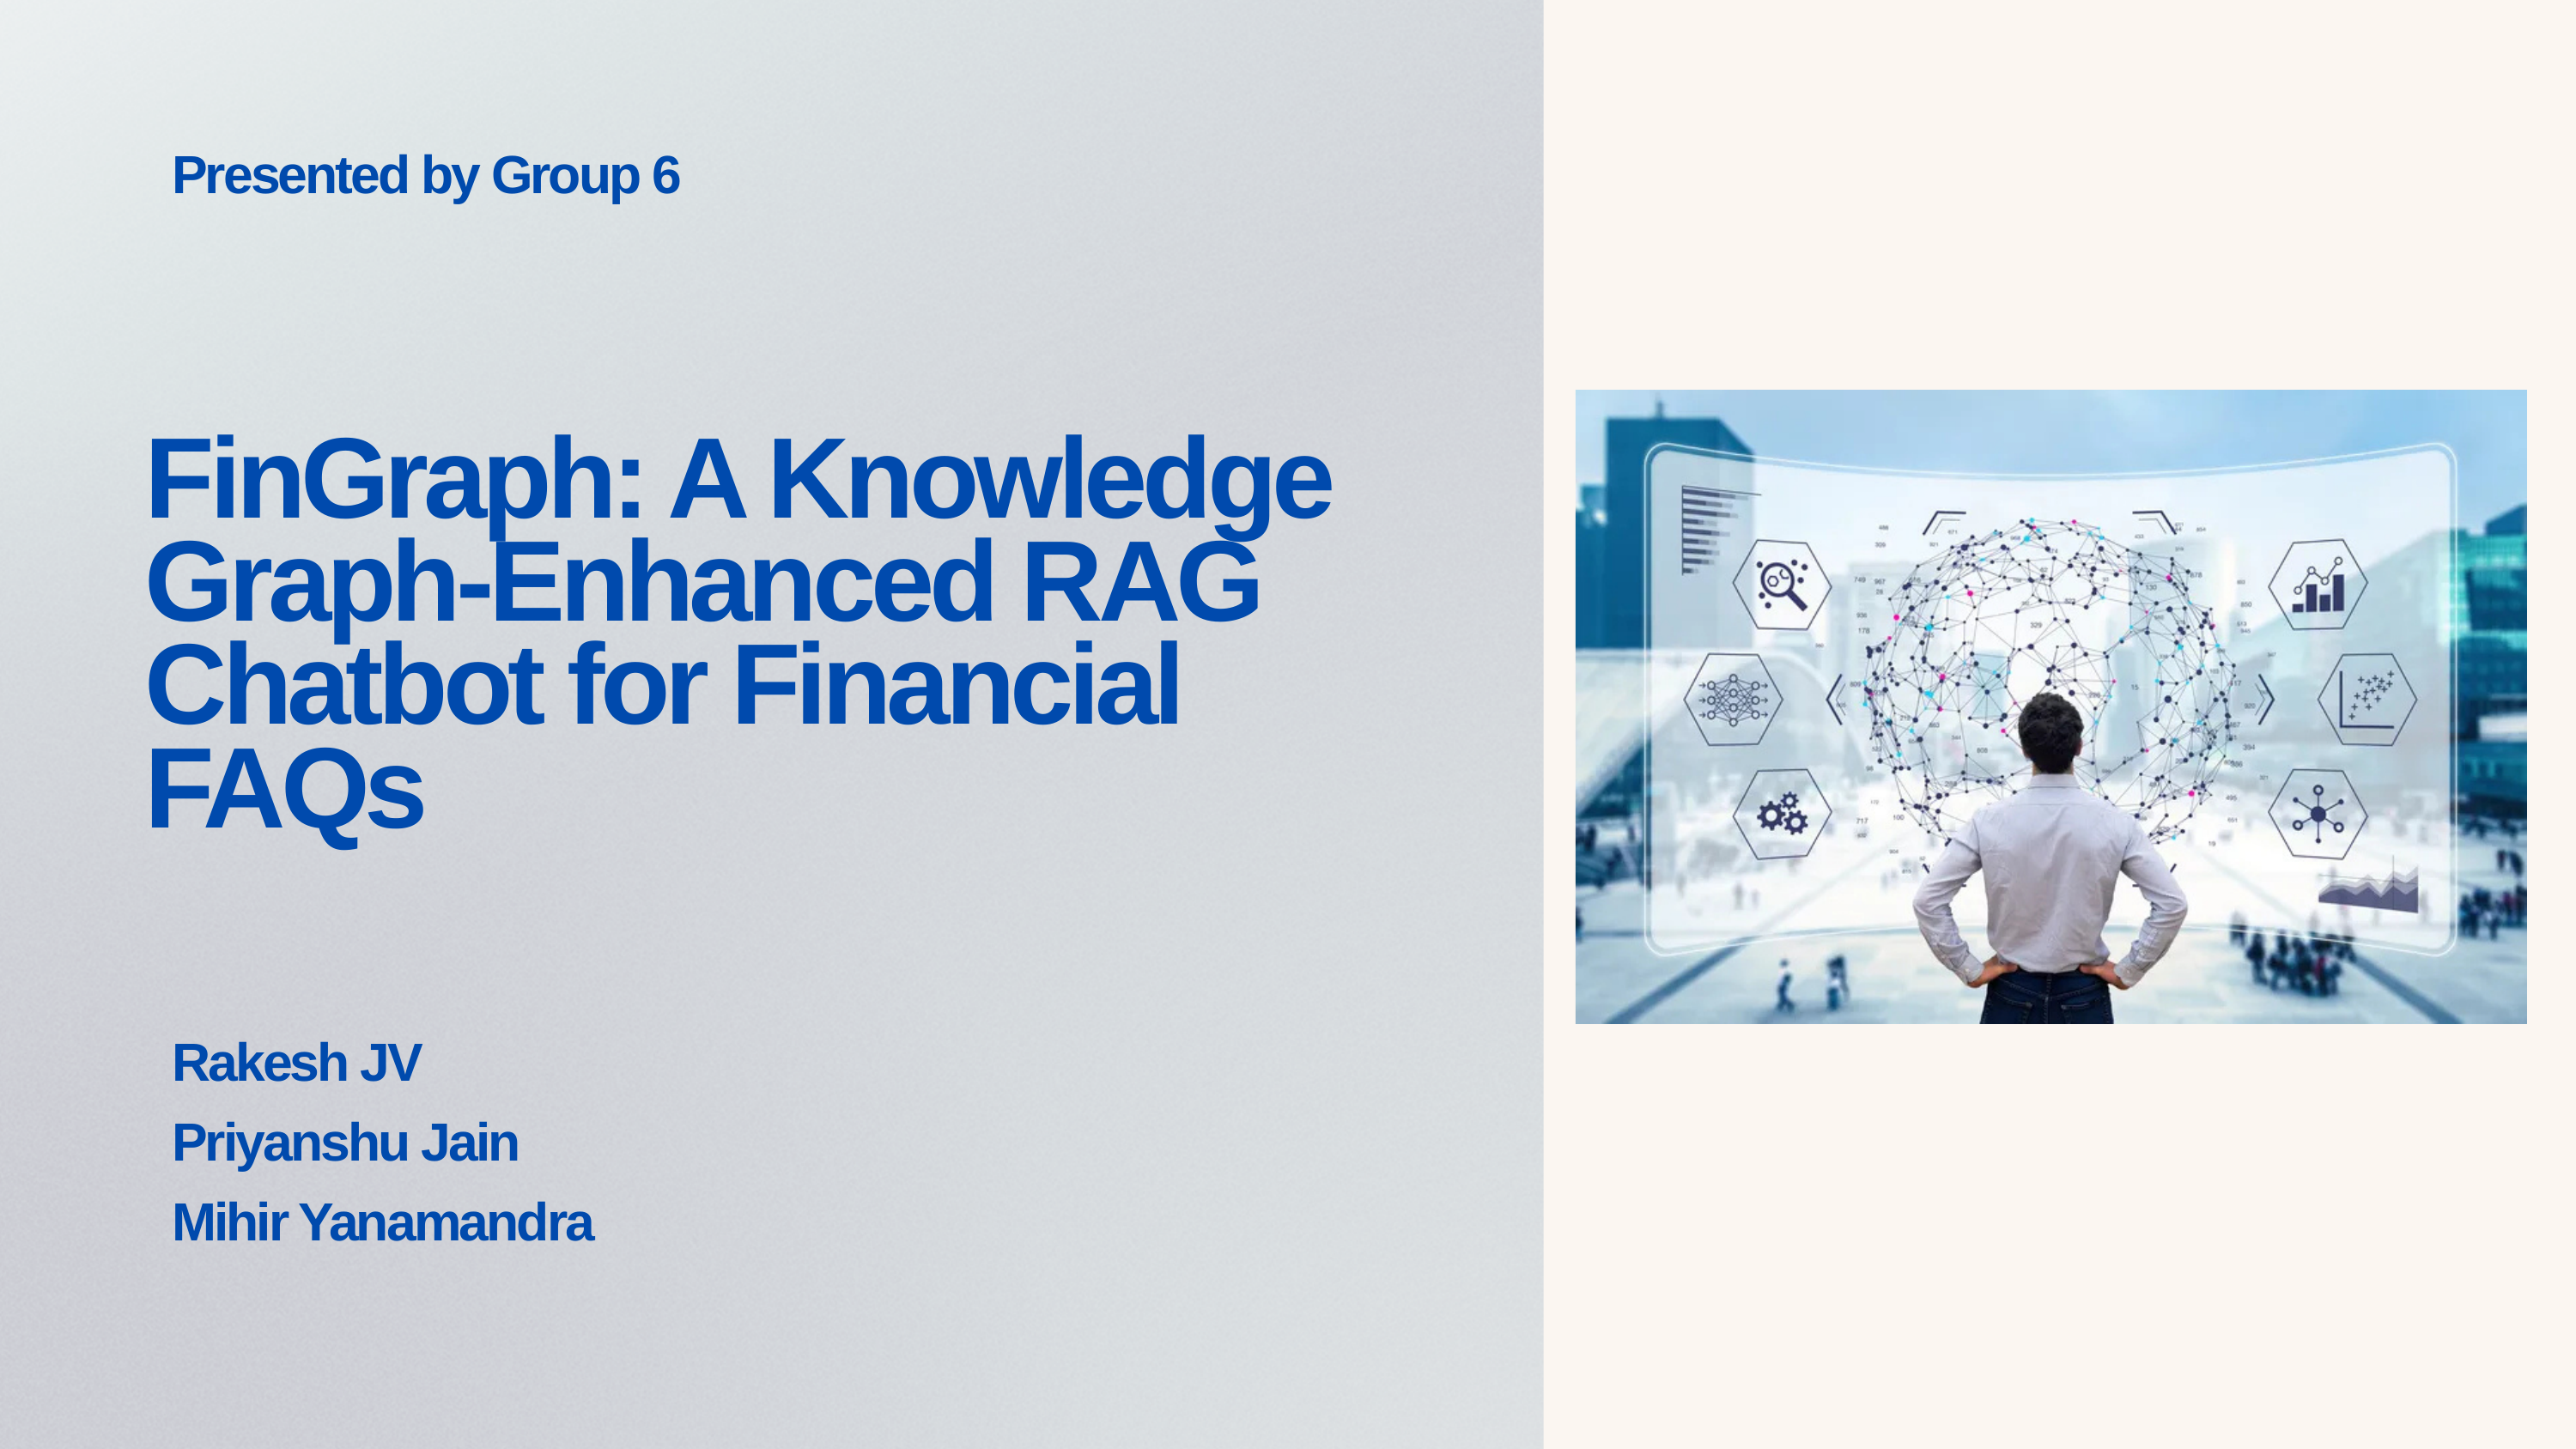

Presented by Group 6

FinGraph: A Knowledge Graph-Enhanced RAG Chatbot for Financial FAQs
Rakesh JV
Priyanshu Jain
Mihir Yanamandra